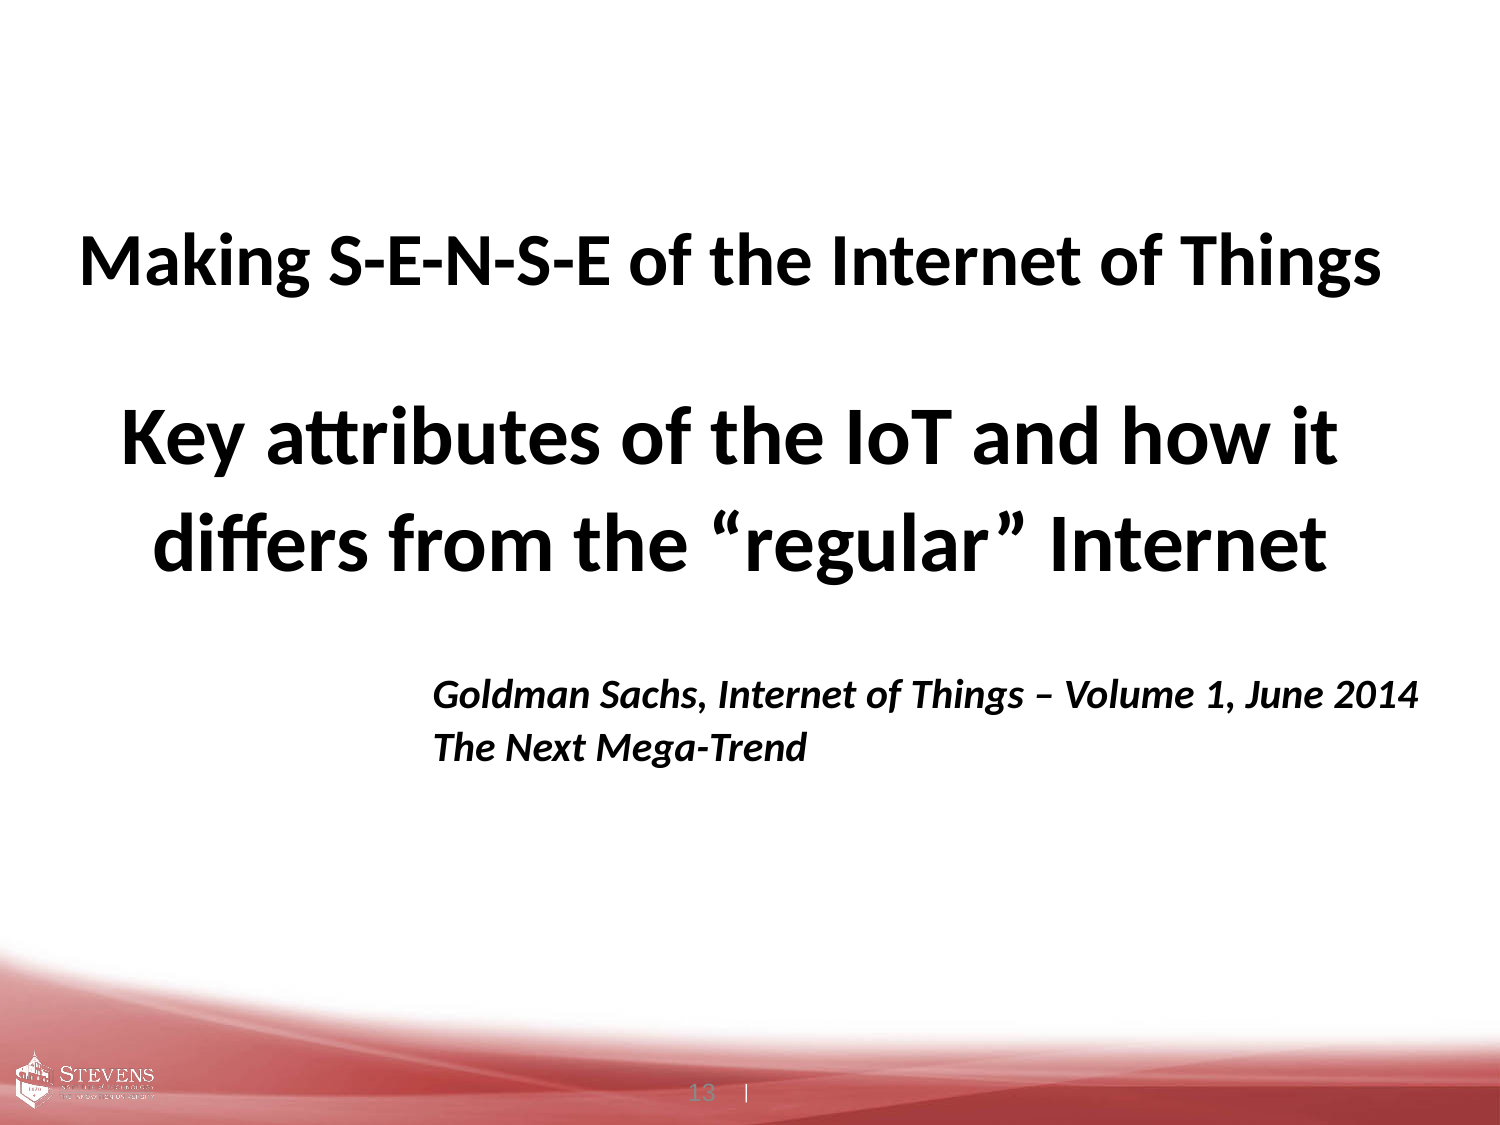

#

Making S-E-N-S-E of the Internet of Things

Key attributes of the IoT and how it
 differs from the “regular” Internet

                                          Goldman Sachs, Internet of Things – Volume 1, June 2014
                                          The Next Mega-Trend
13